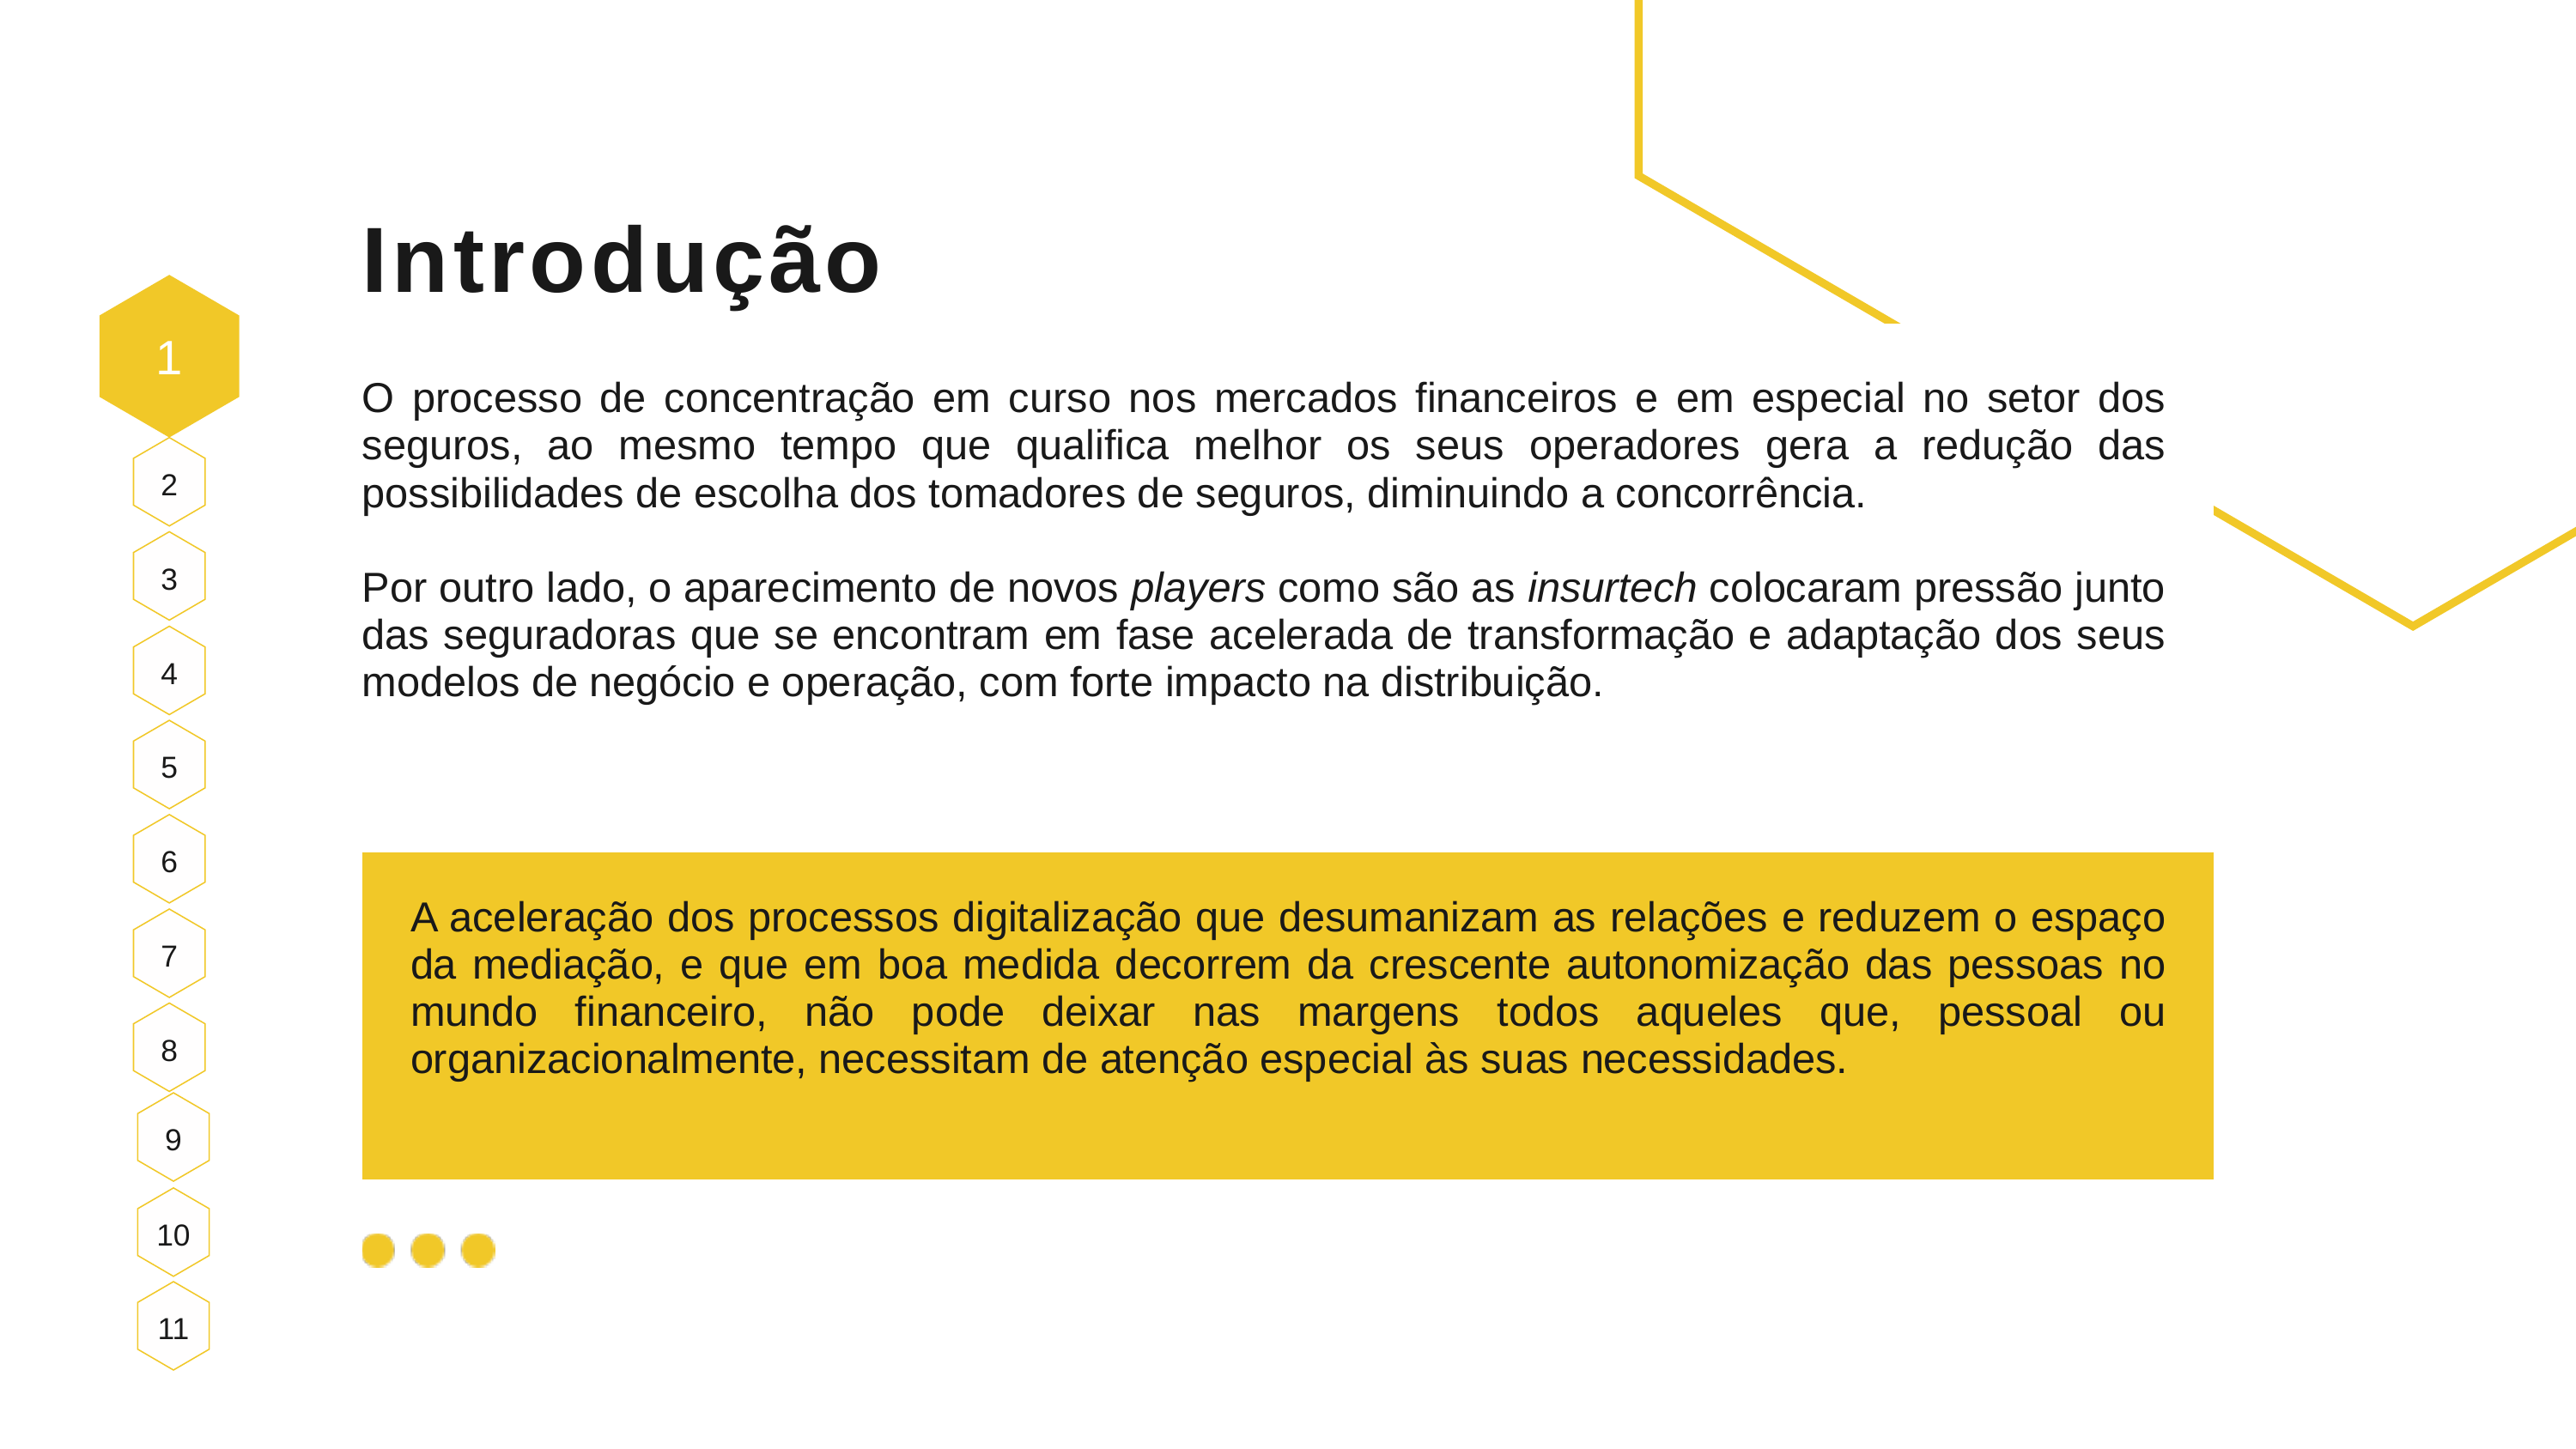

Introdução

1

O processo de concentração em curso nos mercados financeiros e em especial no setor dos seguros, ao mesmo tempo que qualifica melhor os seus operadores gera a redução das possibilidades de escolha dos tomadores de seguros, diminuindo a concorrência.

Por outro lado, o aparecimento de novos players como são as insurtech colocaram pressão junto das seguradoras que se encontram em fase acelerada de transformação e adaptação dos seus modelos de negócio e operação, com forte impacto na distribuição.

2

3

4

5

6

A aceleração dos processos digitalização que desumanizam as relações e reduzem o espaço da mediação, e que em boa medida decorrem da crescente autonomização das pessoas no mundo financeiro, não pode deixar nas margens todos aqueles que, pessoal ou organizacionalmente, necessitam de atenção especial às suas necessidades.

7

8

9

10

11